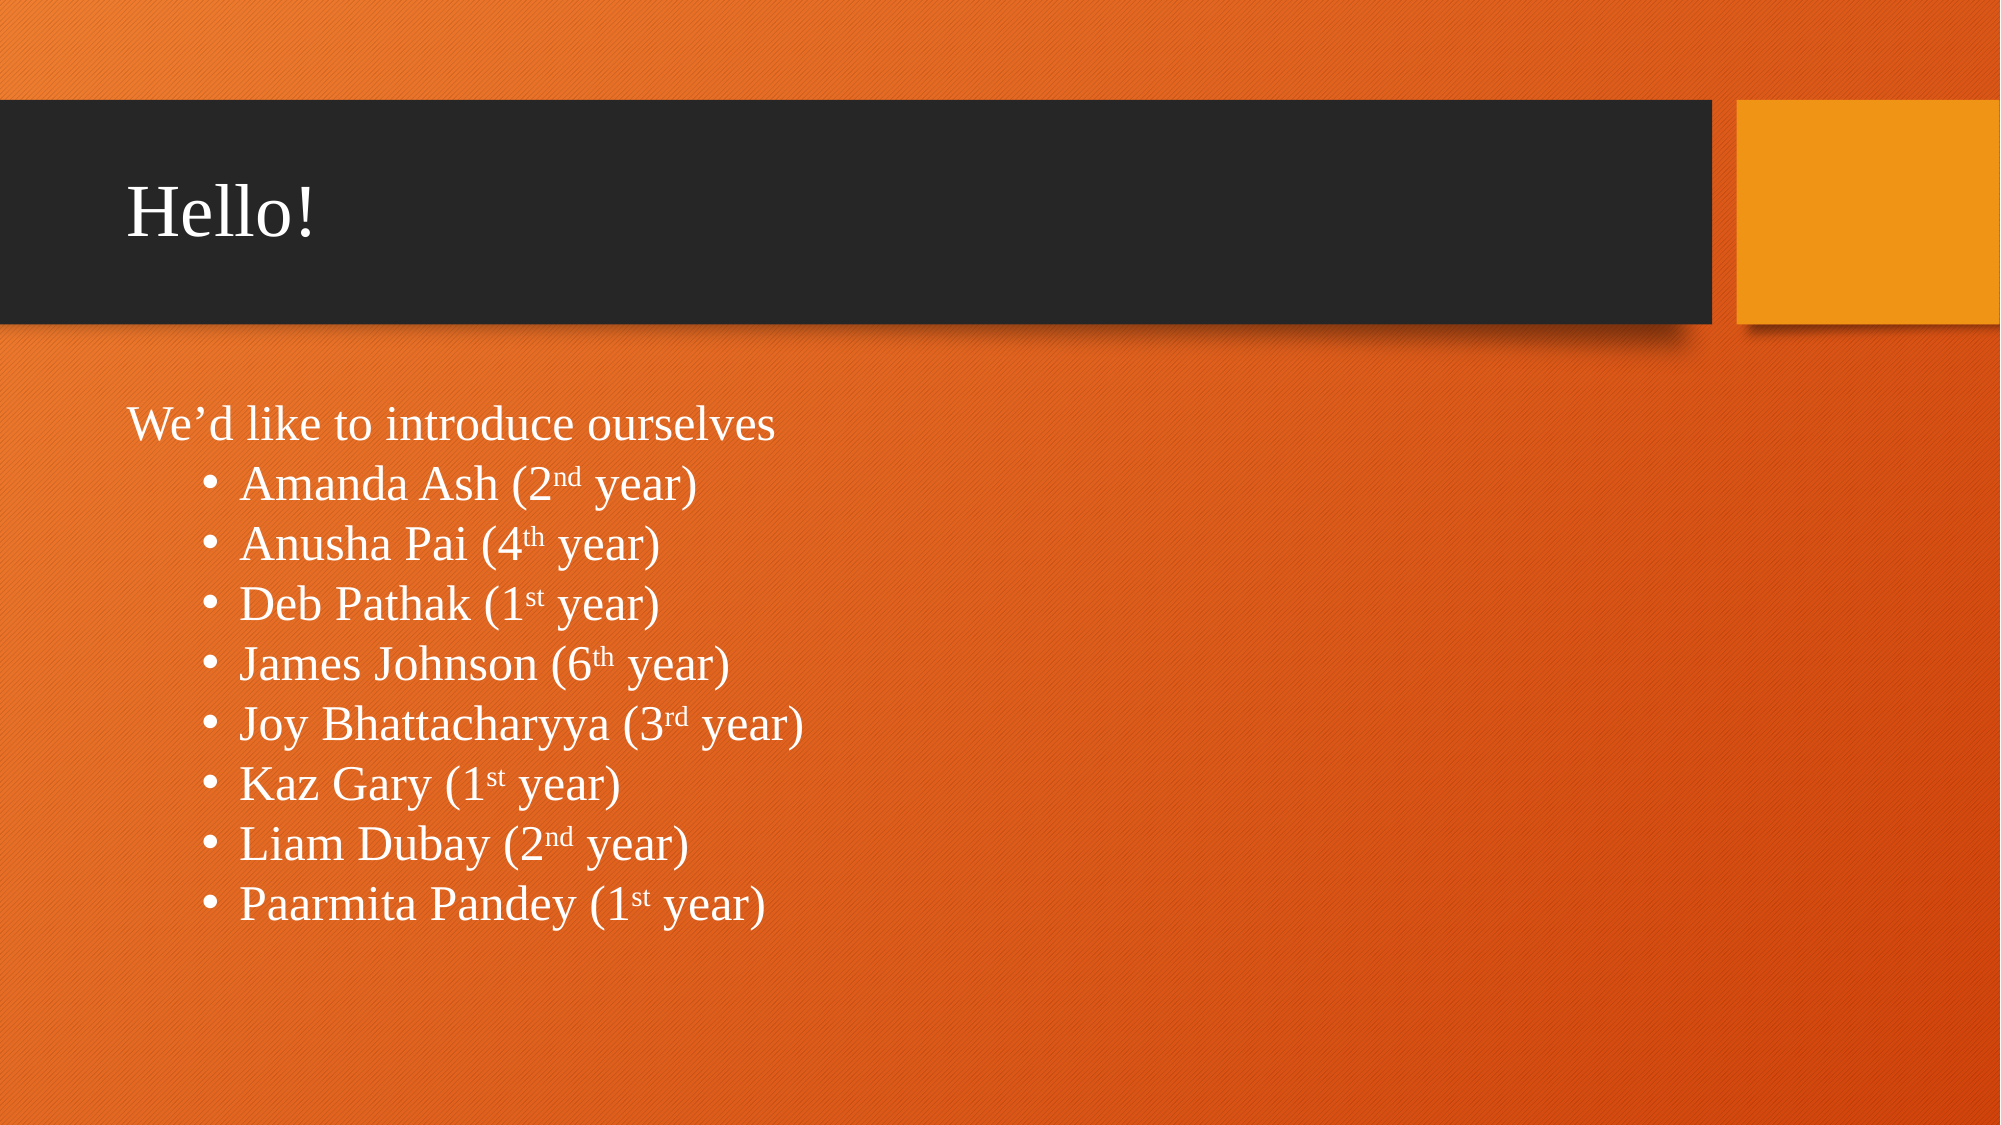

# Hello!
We’d like to introduce ourselves
Amanda Ash (2nd year)
Anusha Pai (4th year)
Deb Pathak (1st year)
James Johnson (6th year)
Joy Bhattacharyya (3rd year)
Kaz Gary (1st year)
Liam Dubay (2nd year)
Paarmita Pandey (1st year)